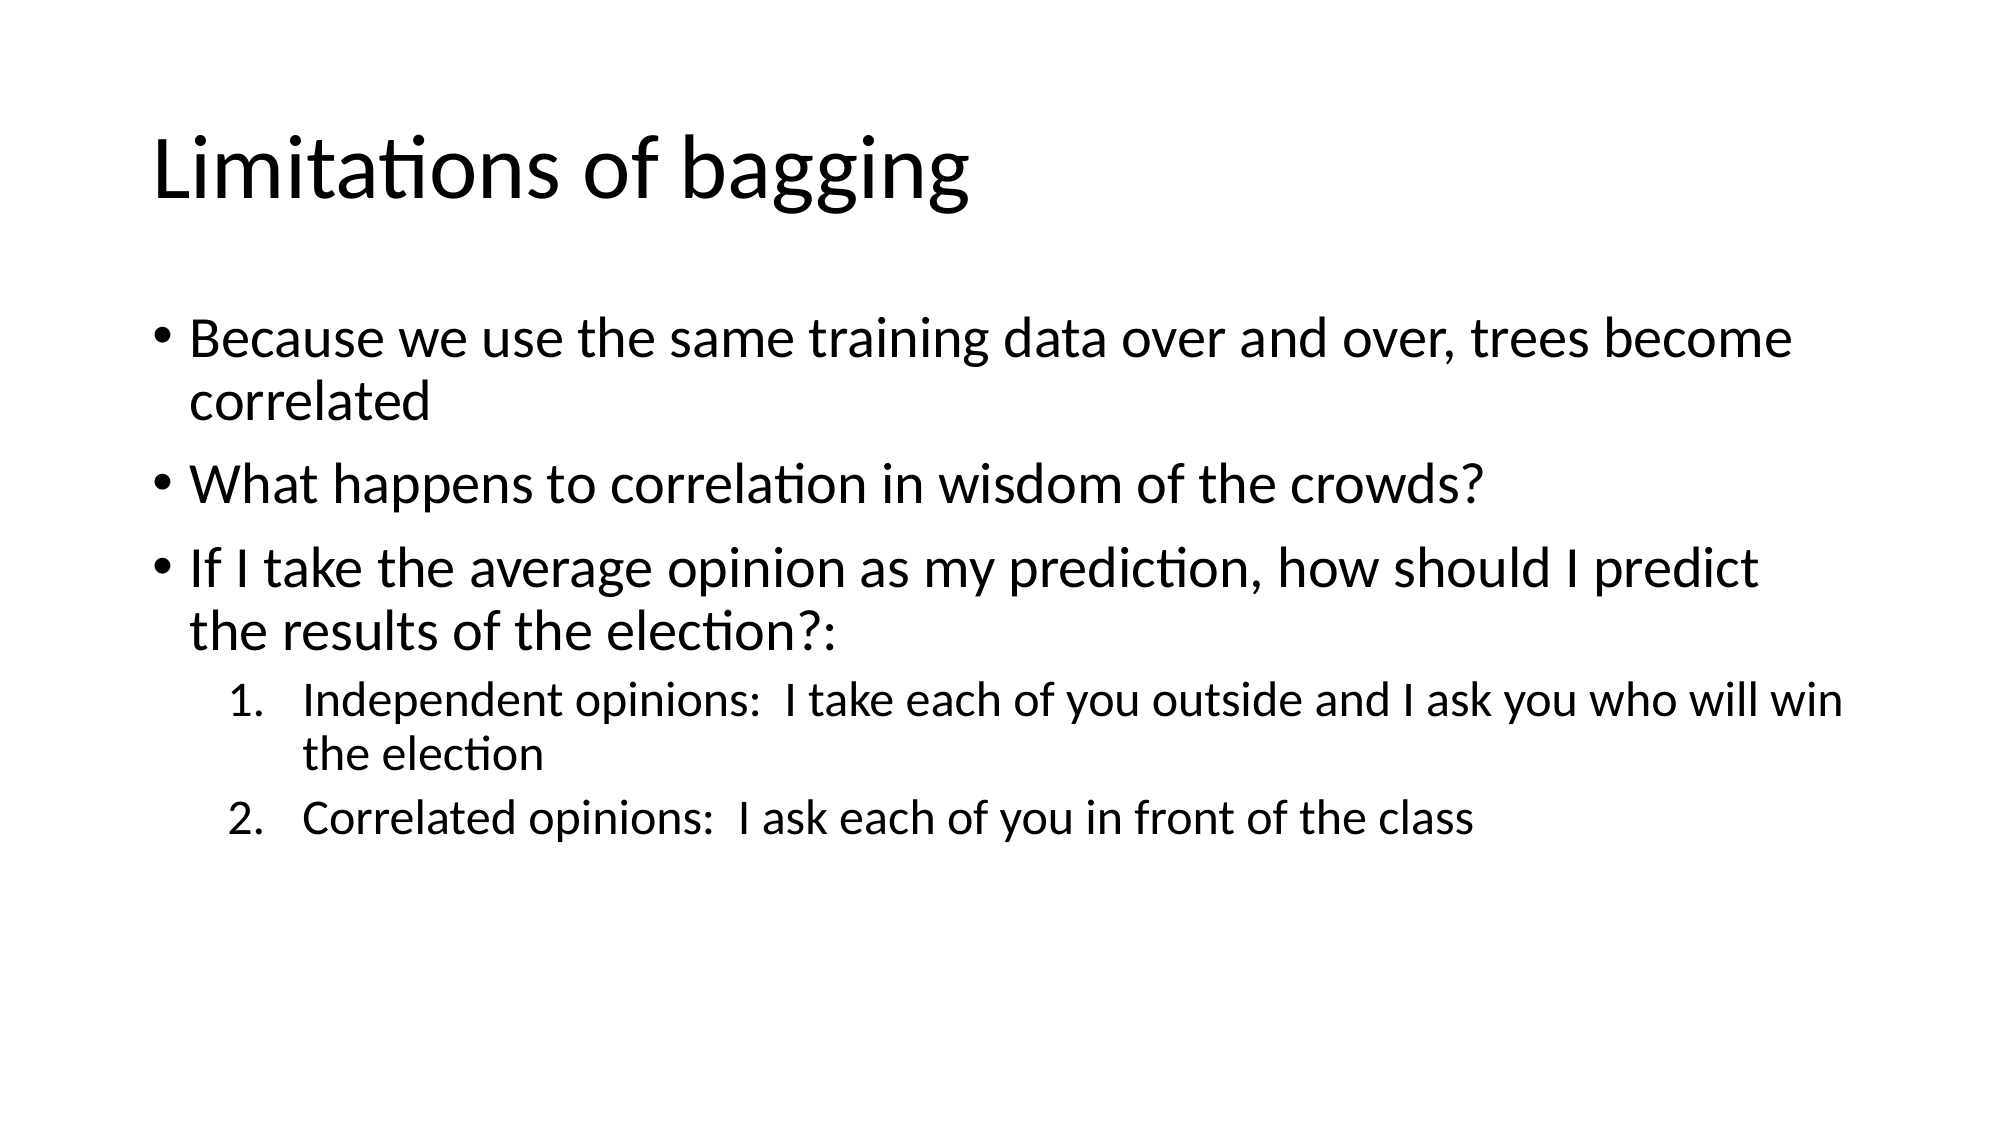

# Limitations of bagging
Because we use the same training data over and over, trees become correlated
What happens to correlation in wisdom of the crowds?
If I take the average opinion as my prediction, how should I predict the results of the election?:
Independent opinions:  I take each of you outside and I ask you who will win the election
Correlated opinions:  I ask each of you in front of the class